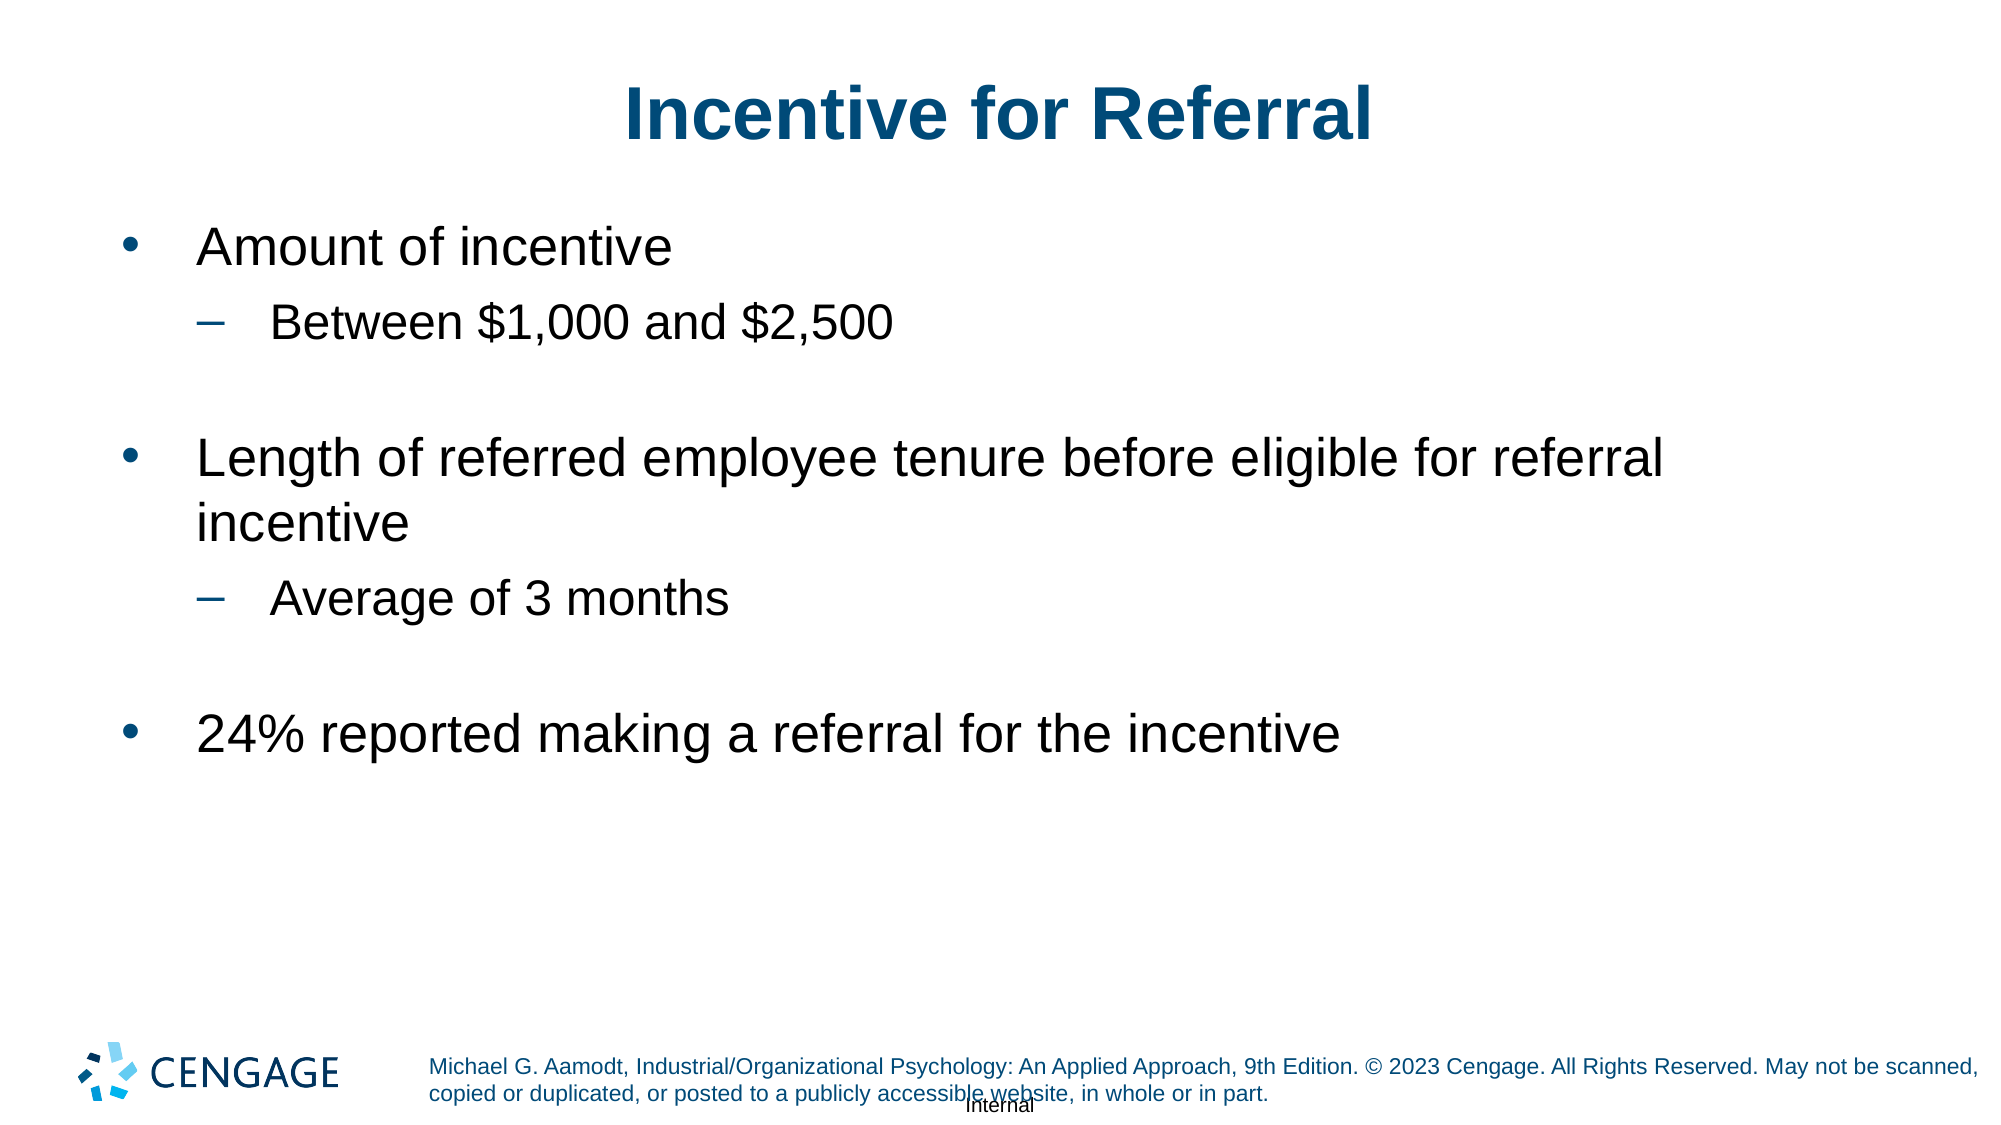

# Incentive for Referral
Amount of incentive
Between $1,000 and $2,500
Length of referred employee tenure before eligible for referral incentive
Average of 3 months
24% reported making a referral for the incentive